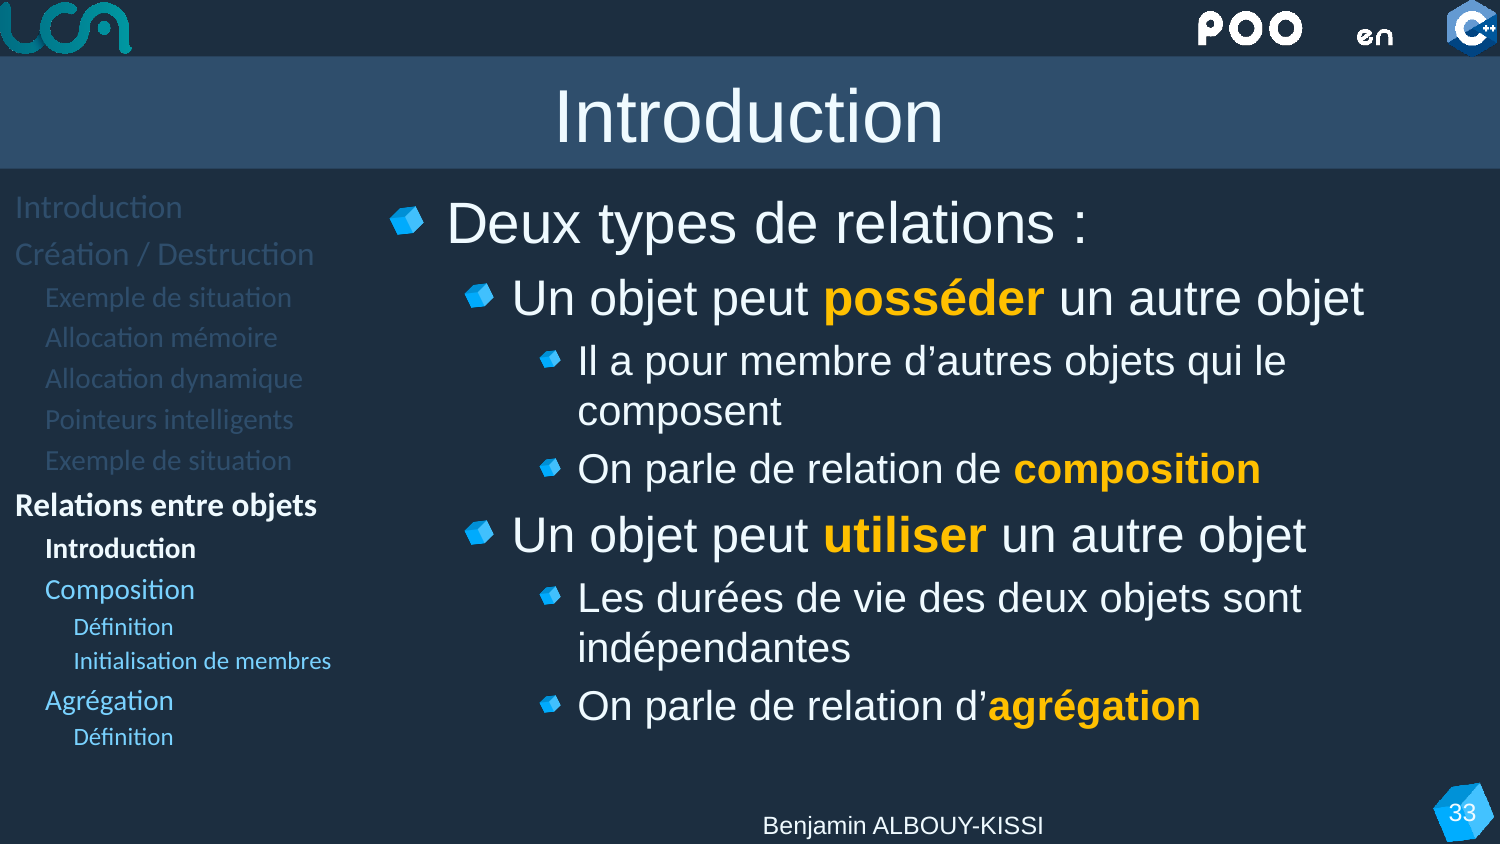

# Introduction
Introduction
Création / Destruction
Exemple de situation
Allocation mémoire
Allocation dynamique
Pointeurs intelligents
Exemple de situation
Relations entre objets
Introduction
Composition
Définition
Initialisation de membres
Agrégation
Définition

Deux types de relations :
Un objet peut posséder un autre objet
Il a pour membre d’autres objets qui le composent
On parle de relation de composition
Un objet peut utiliser un autre objet
Les durées de vie des deux objets sont indépendantes
On parle de relation d’agrégation

33
Benjamin ALBOUY-KISSI